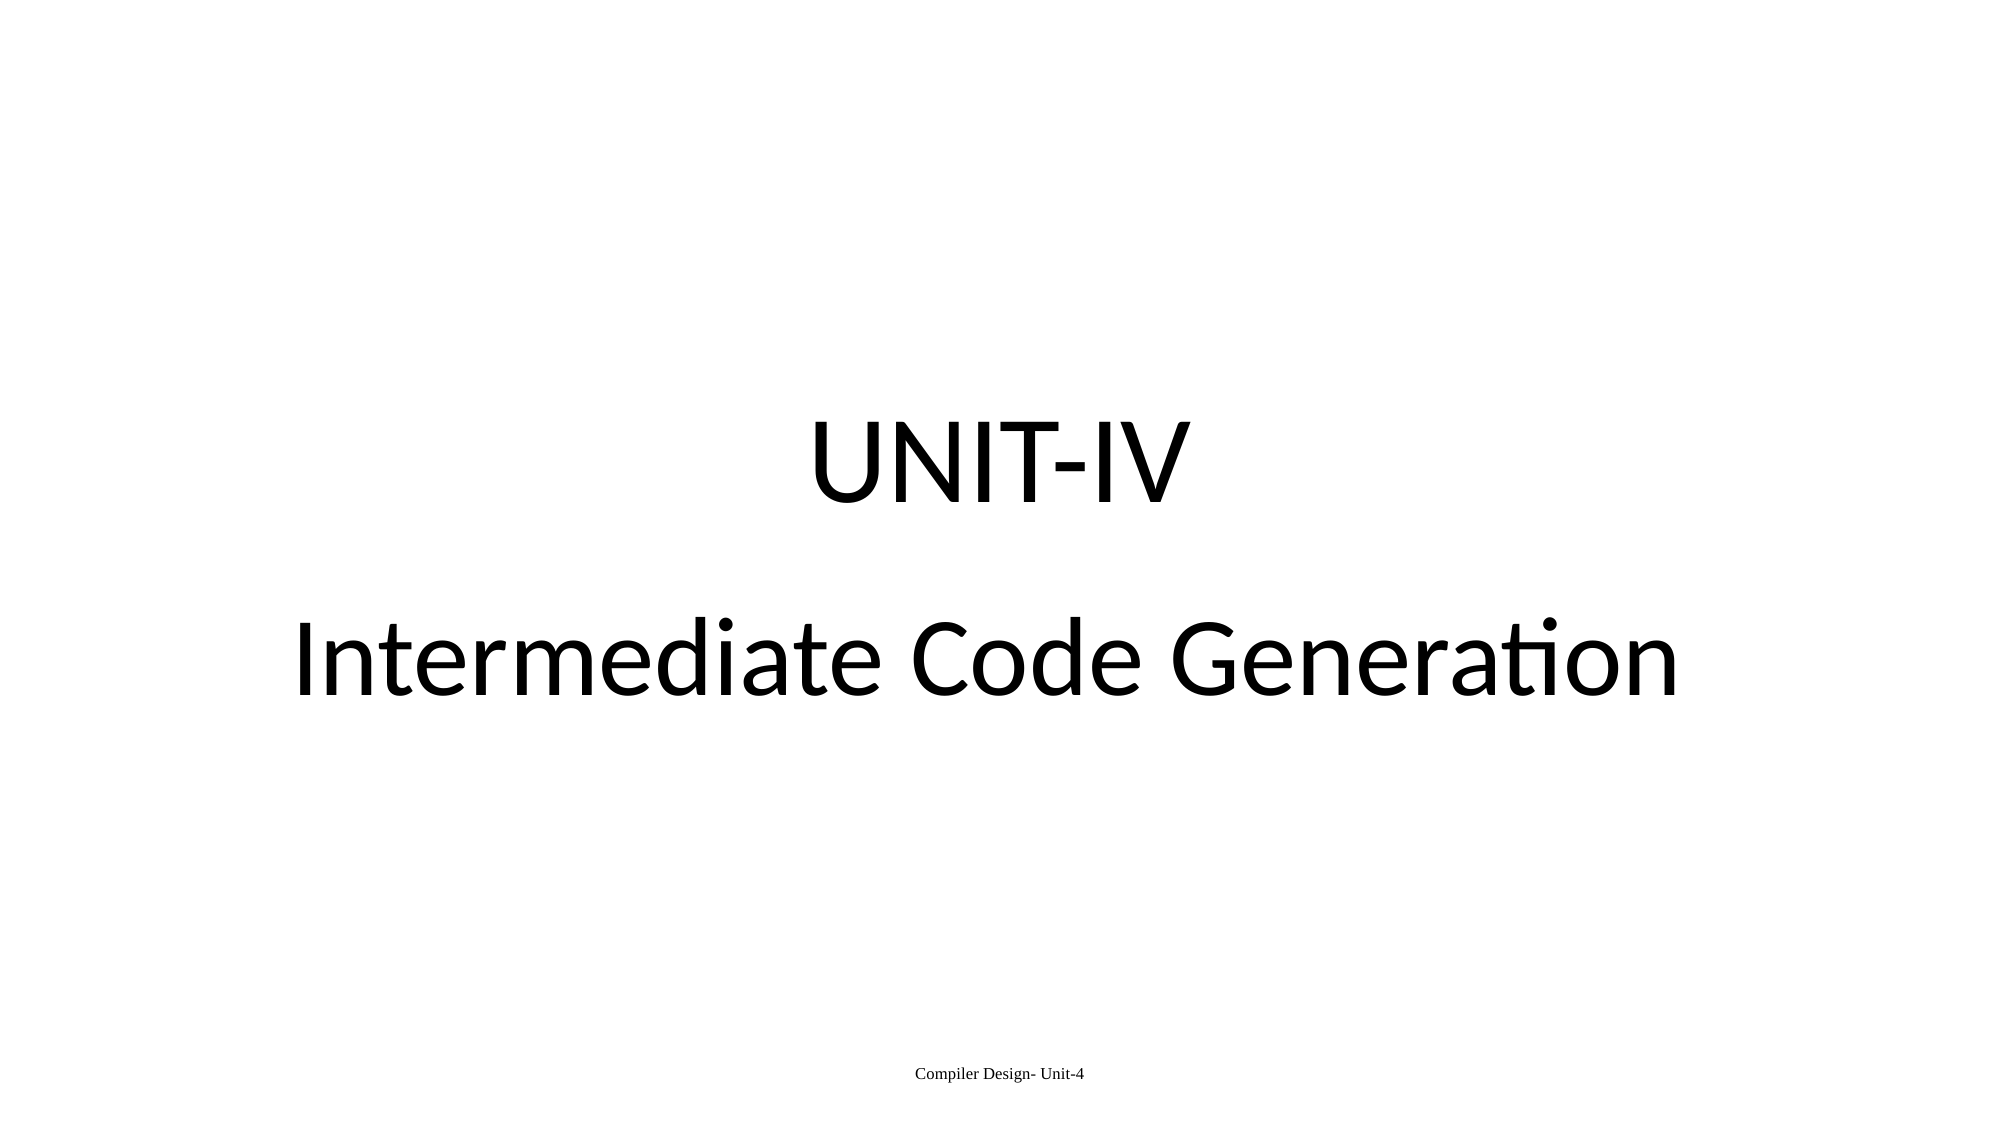

# UNIT-IV
Intermediate Code Generation
Compiler Design- Unit-4